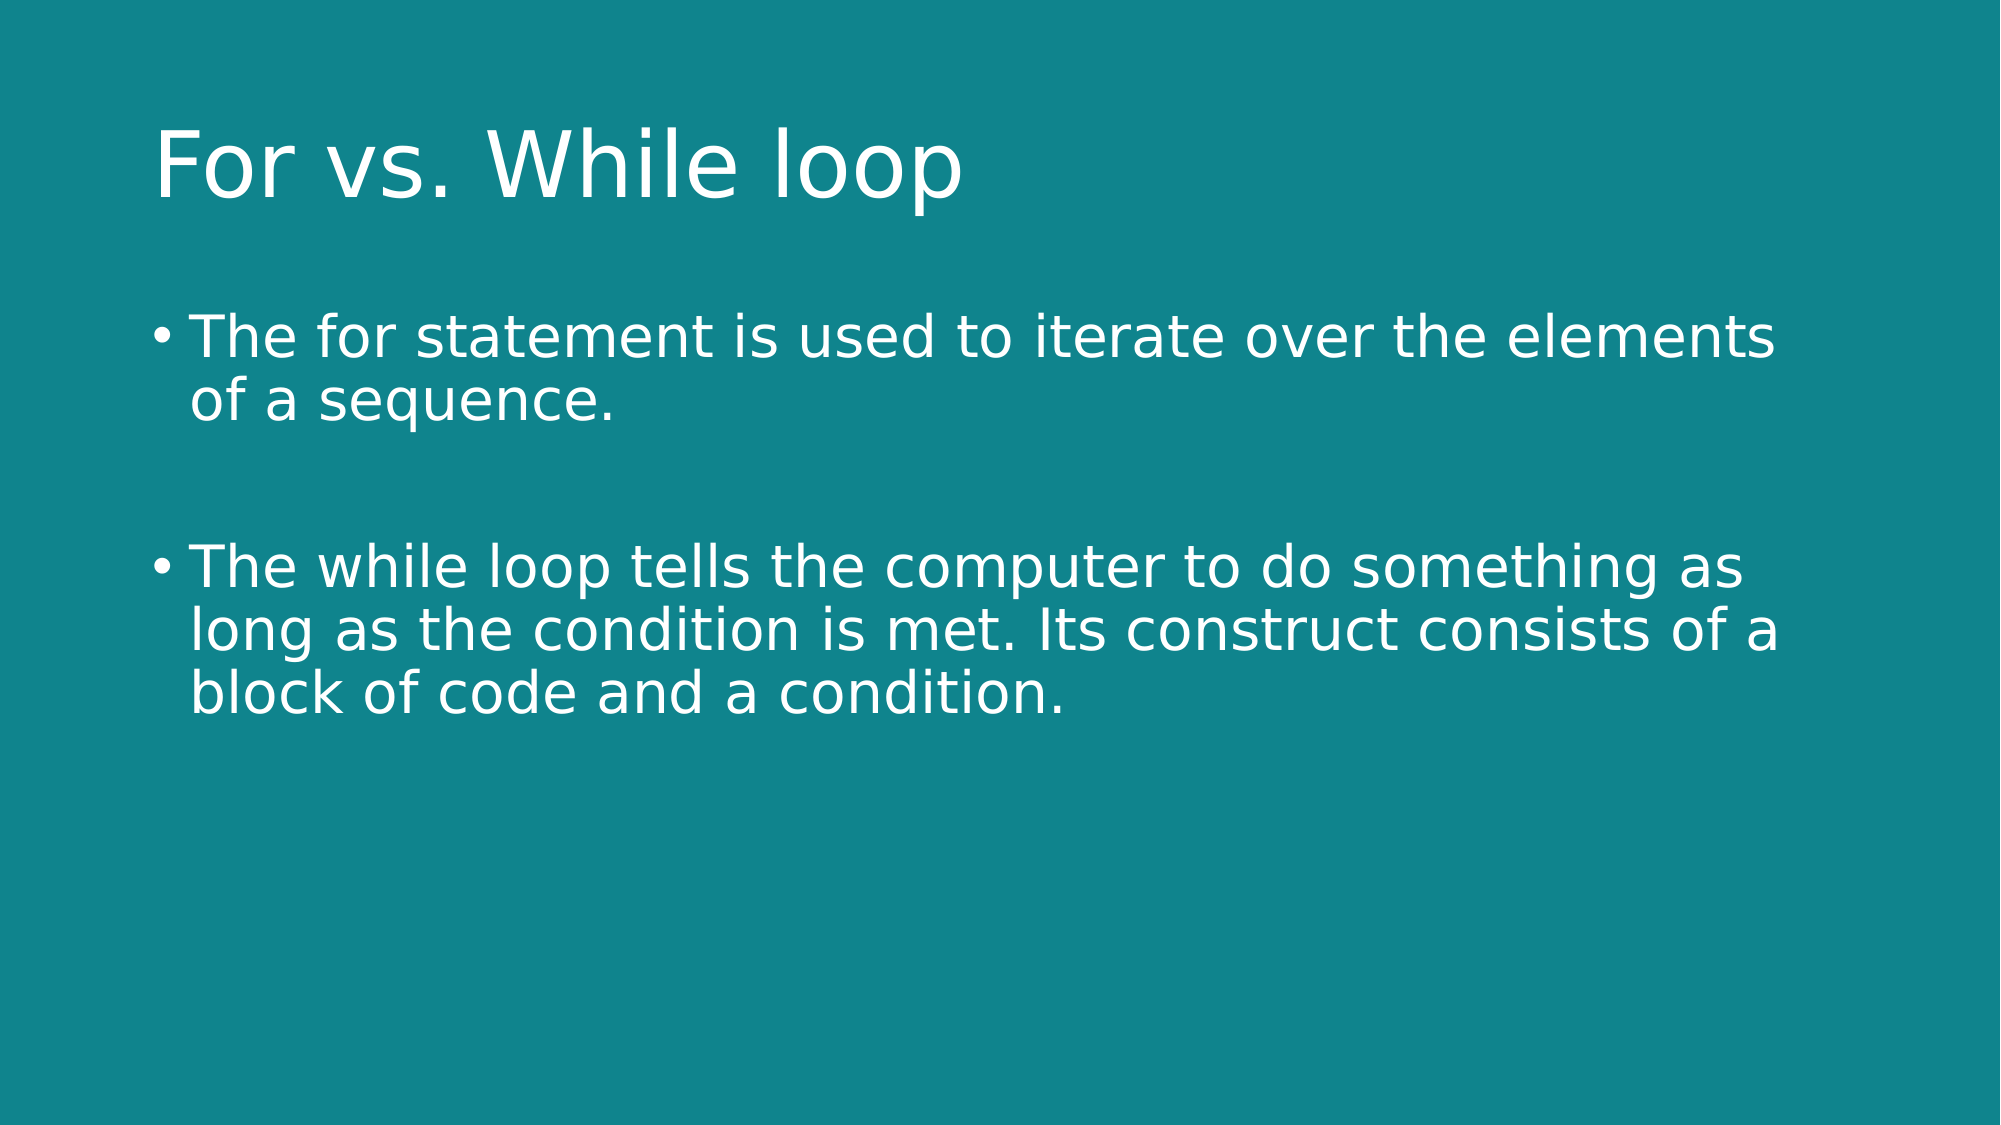

# For vs. While loop
The for statement is used to iterate over the elements of a sequence.

The while loop tells the computer to do something as long as the condition is met. Its construct consists of a block of code and a condition.